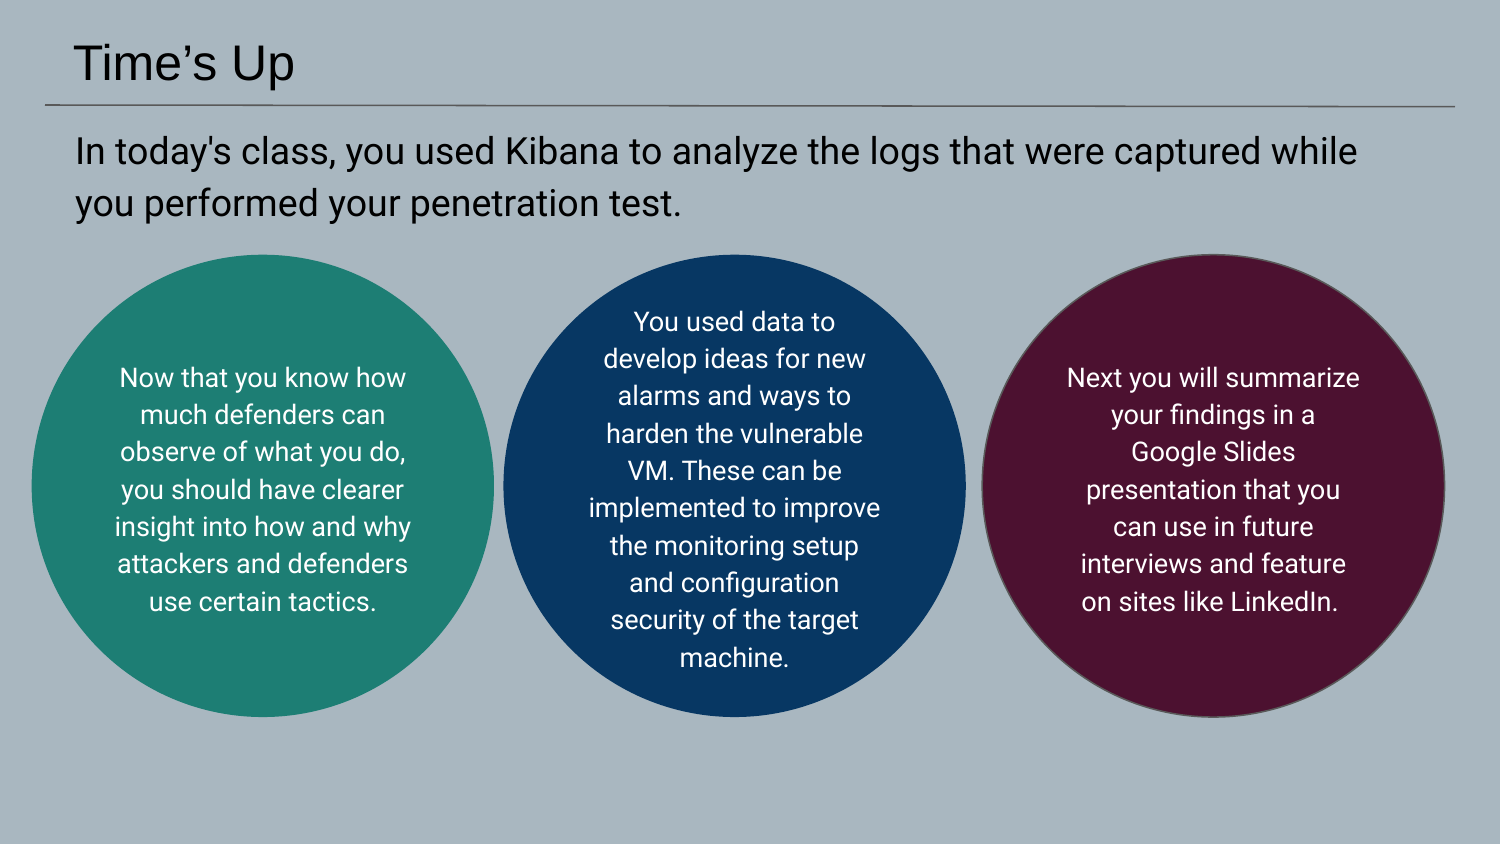

# Time’s Up
In today's class, you used Kibana to analyze the logs that were captured while you performed your penetration test.
Now that you know how much defenders can observe of what you do, you should have clearer insight into how and why attackers and defenders use certain tactics.
You used data to develop ideas for new alarms and ways to harden the vulnerable VM. These can be implemented to improve the monitoring setup and configuration security of the target machine.
Next you will summarize your findings in a Google Slides presentation that you can use in future interviews and feature on sites like LinkedIn.